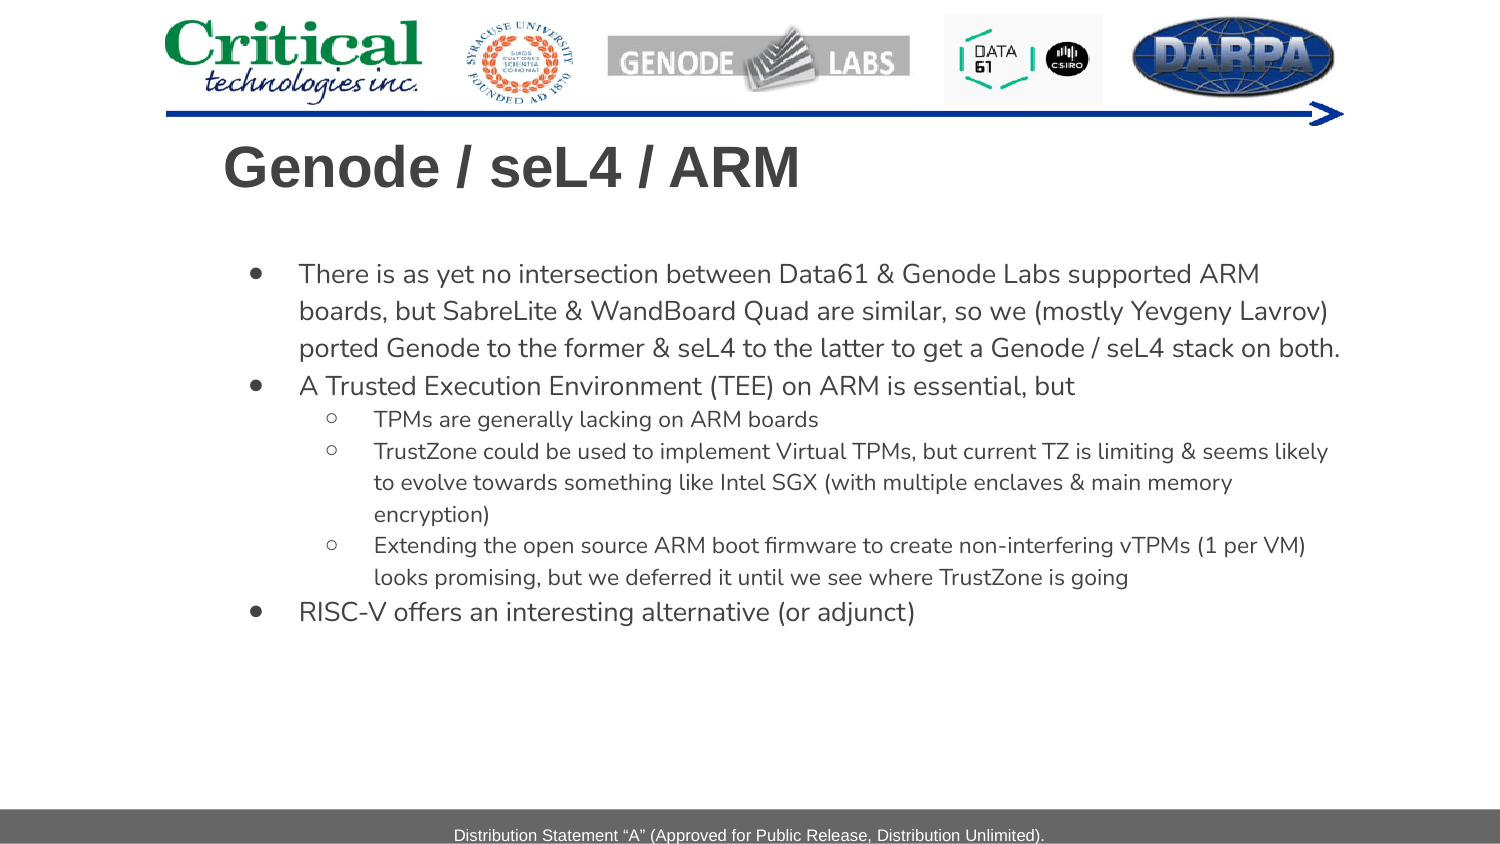

# Genode / seL4 / ARM
There is as yet no intersection between Data61 & Genode Labs supported ARM boards, but SabreLite & WandBoard Quad are similar, so we (mostly Yevgeny Lavrov) ported Genode to the former & seL4 to the latter to get a Genode / seL4 stack on both.
A Trusted Execution Environment (TEE) on ARM is essential, but
TPMs are generally lacking on ARM boards
TrustZone could be used to implement Virtual TPMs, but current TZ is limiting & seems likely to evolve towards something like Intel SGX (with multiple enclaves & main memory encryption)
Extending the open source ARM boot firmware to create non-interfering vTPMs (1 per VM) looks promising, but we deferred it until we see where TrustZone is going
RISC-V offers an interesting alternative (or adjunct)